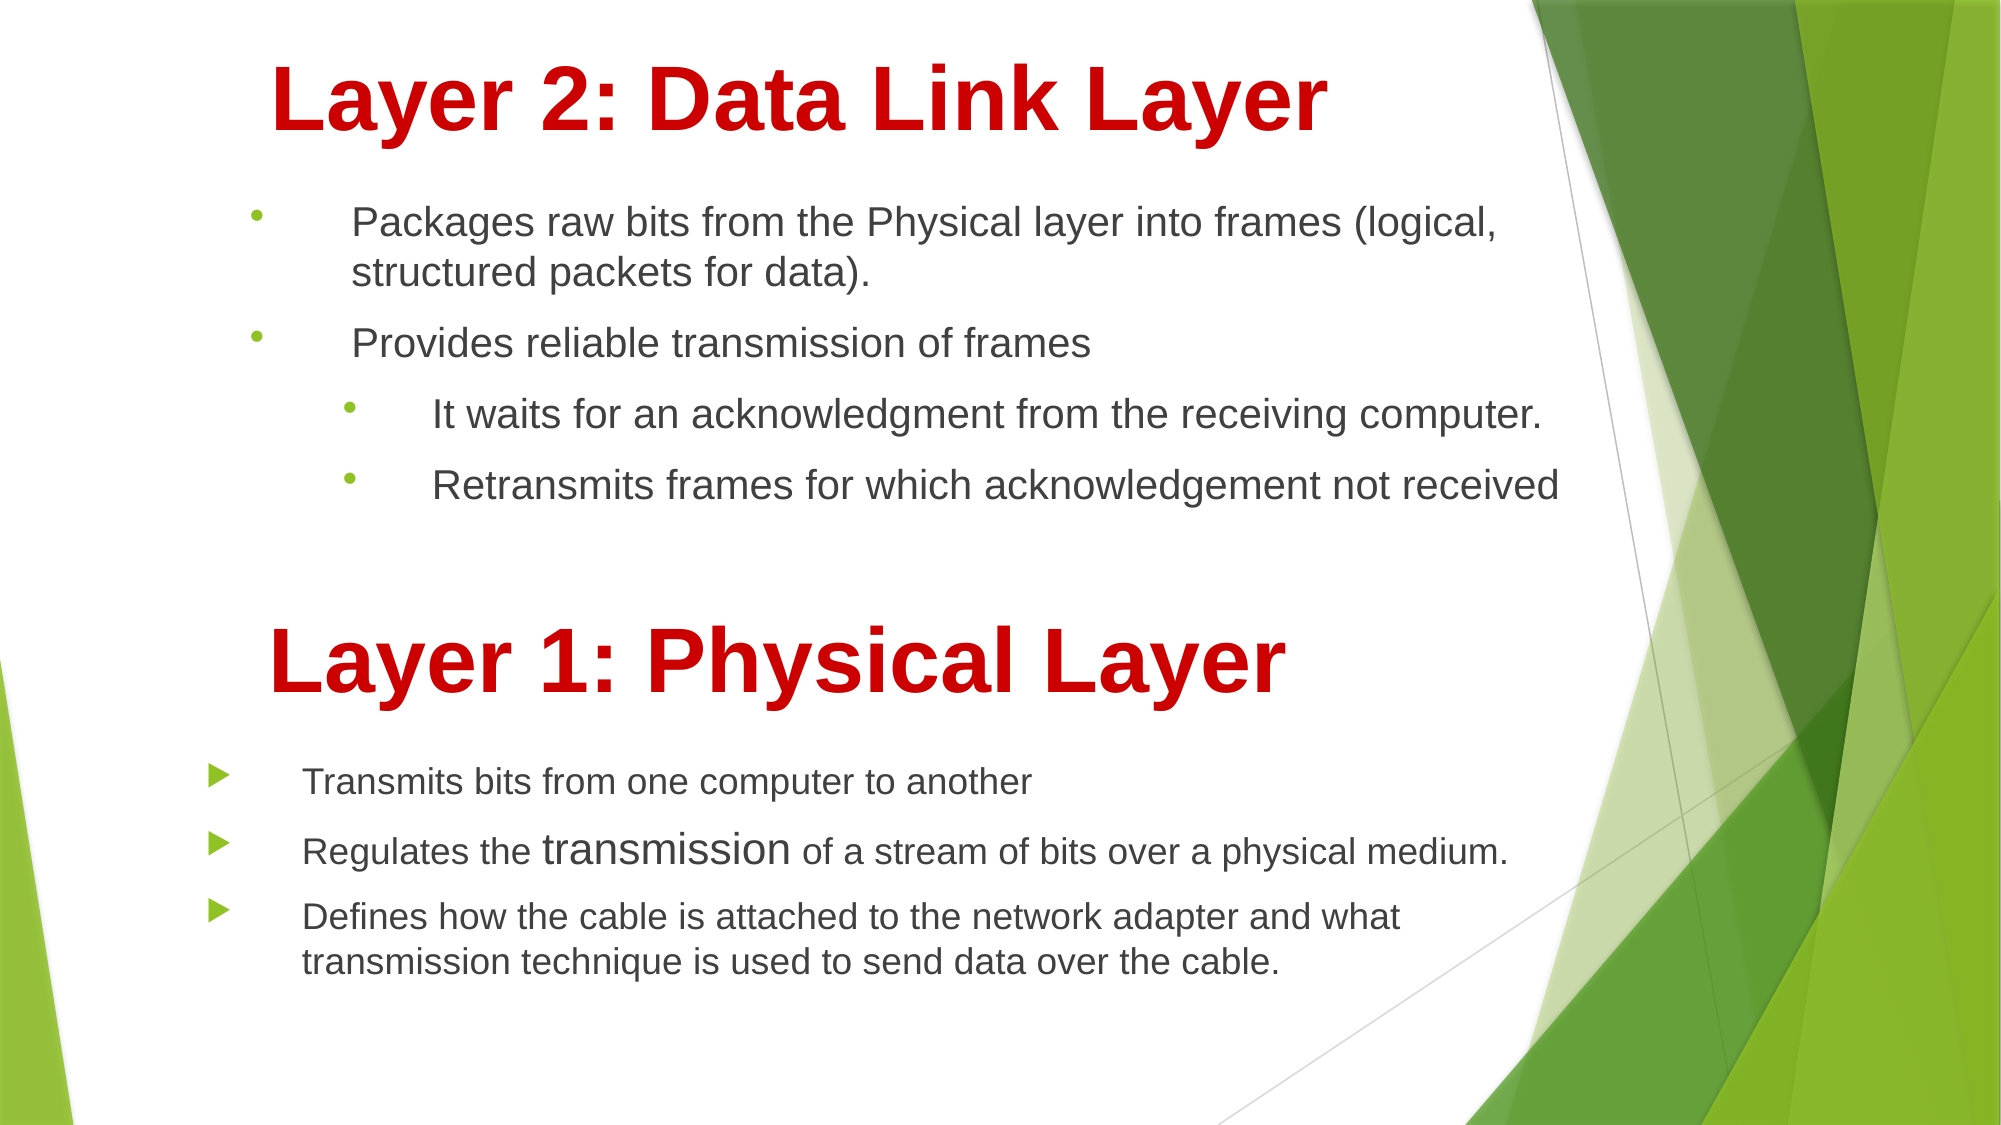

Layer 2: Data Link Layer
Packages raw bits from the Physical layer into frames (logical, structured packets for data).
Provides reliable transmission of frames
It waits for an acknowledgment from the receiving computer.
Retransmits frames for which acknowledgement not received
Layer 1: Physical Layer
Transmits bits from one computer to another
Regulates the transmission of a stream of bits over a physical medium.
Defines how the cable is attached to the network adapter and what transmission technique is used to send data over the cable.